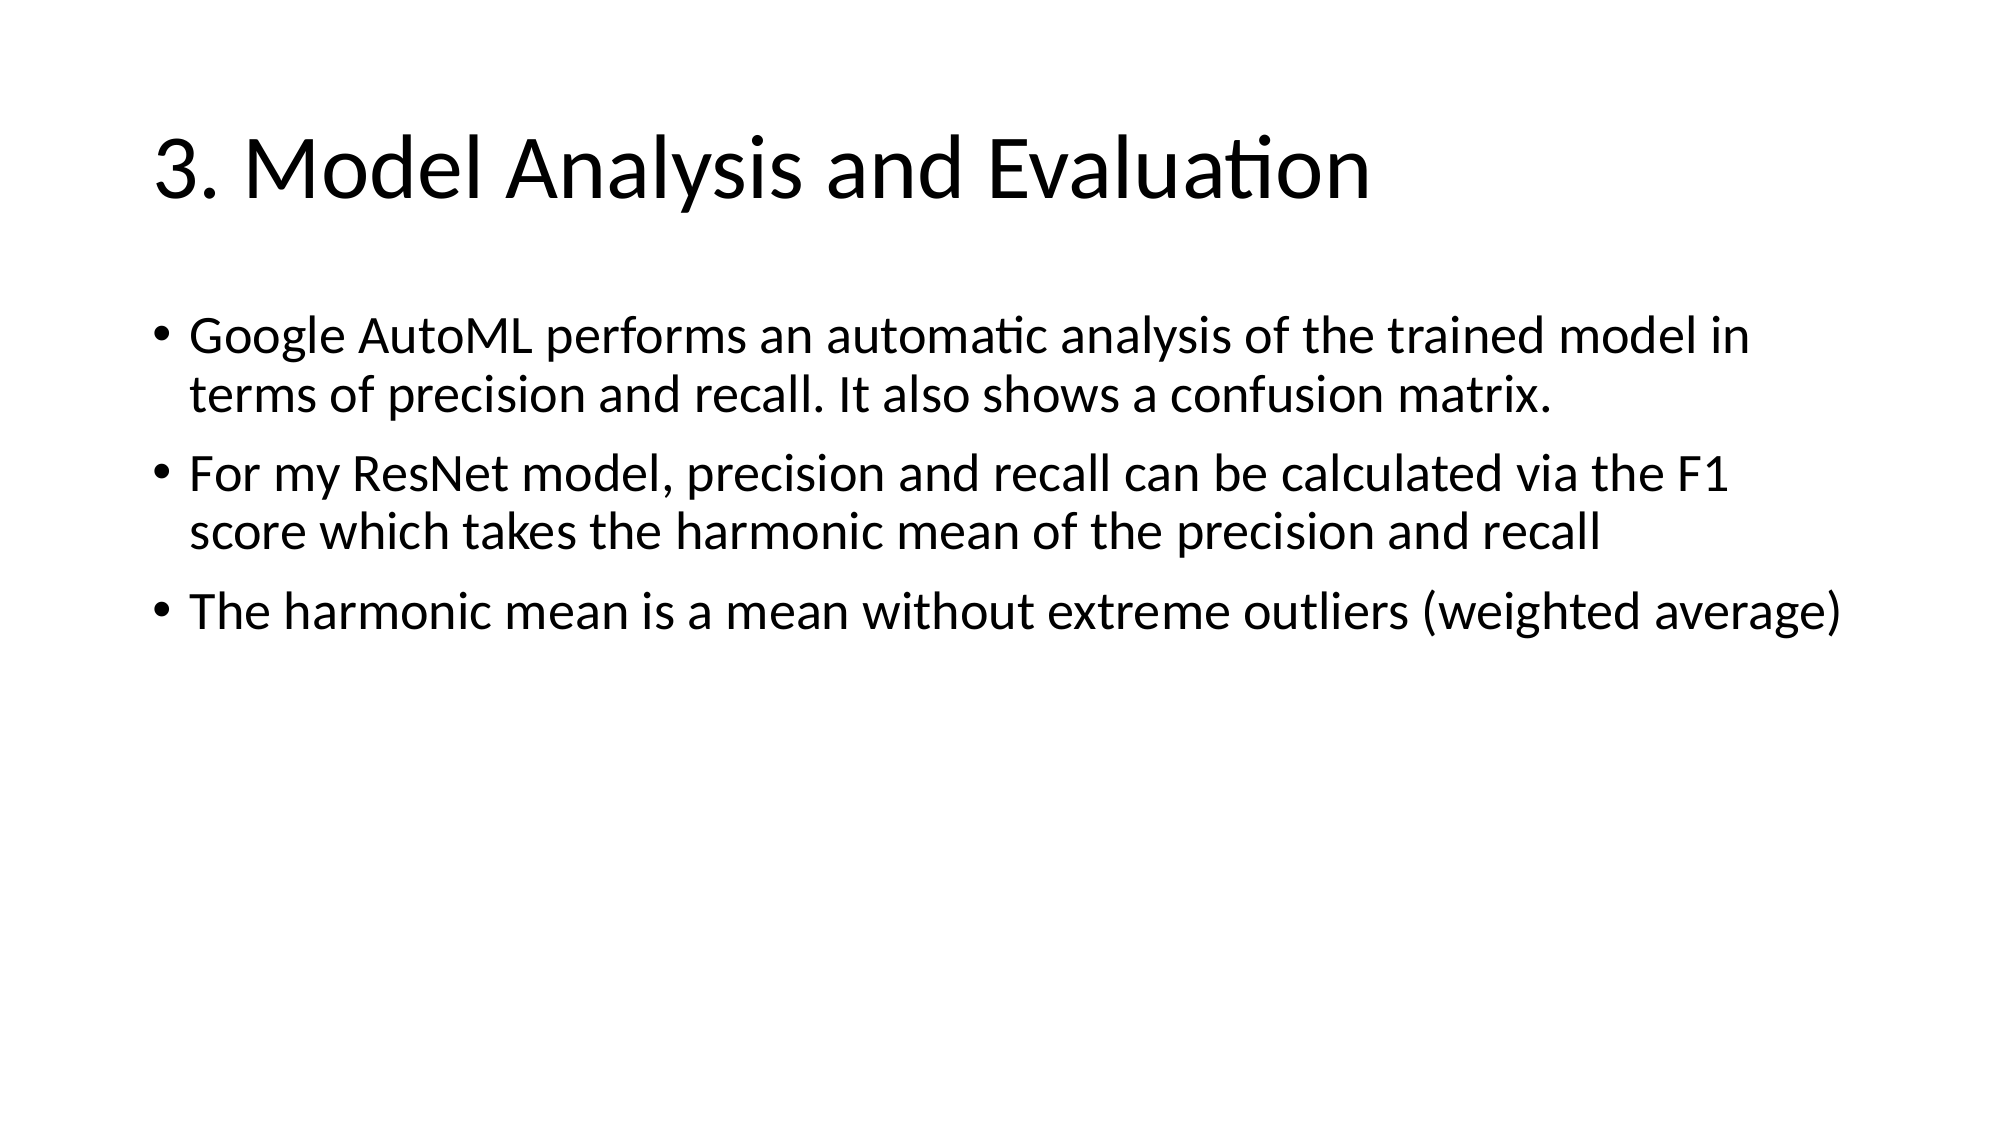

# 3. Model Analysis and Evaluation
Google AutoML performs an automatic analysis of the trained model in terms of precision and recall. It also shows a confusion matrix.
For my ResNet model, precision and recall can be calculated via the F1 score which takes the harmonic mean of the precision and recall
The harmonic mean is a mean without extreme outliers (weighted average)